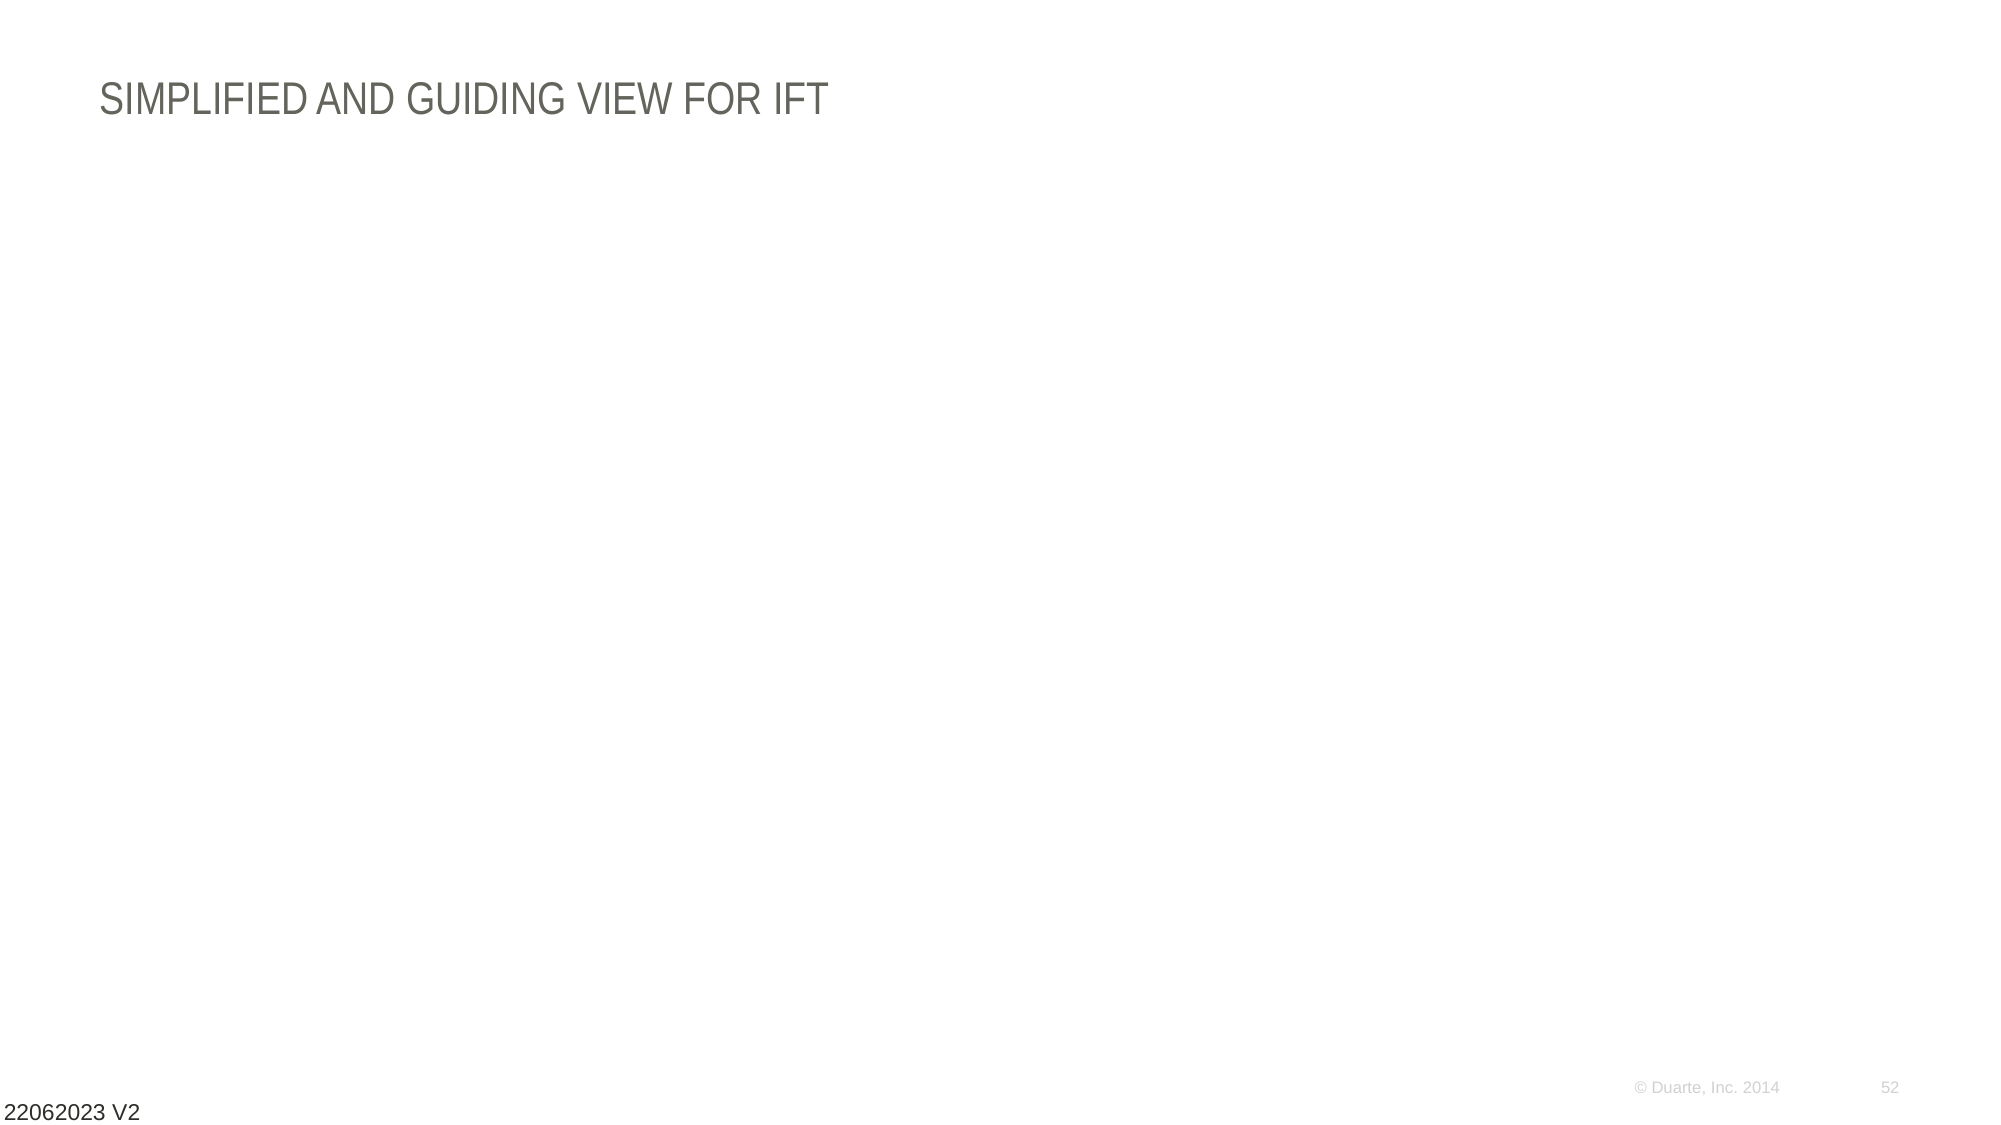

# Simplified and guiding view for IFT